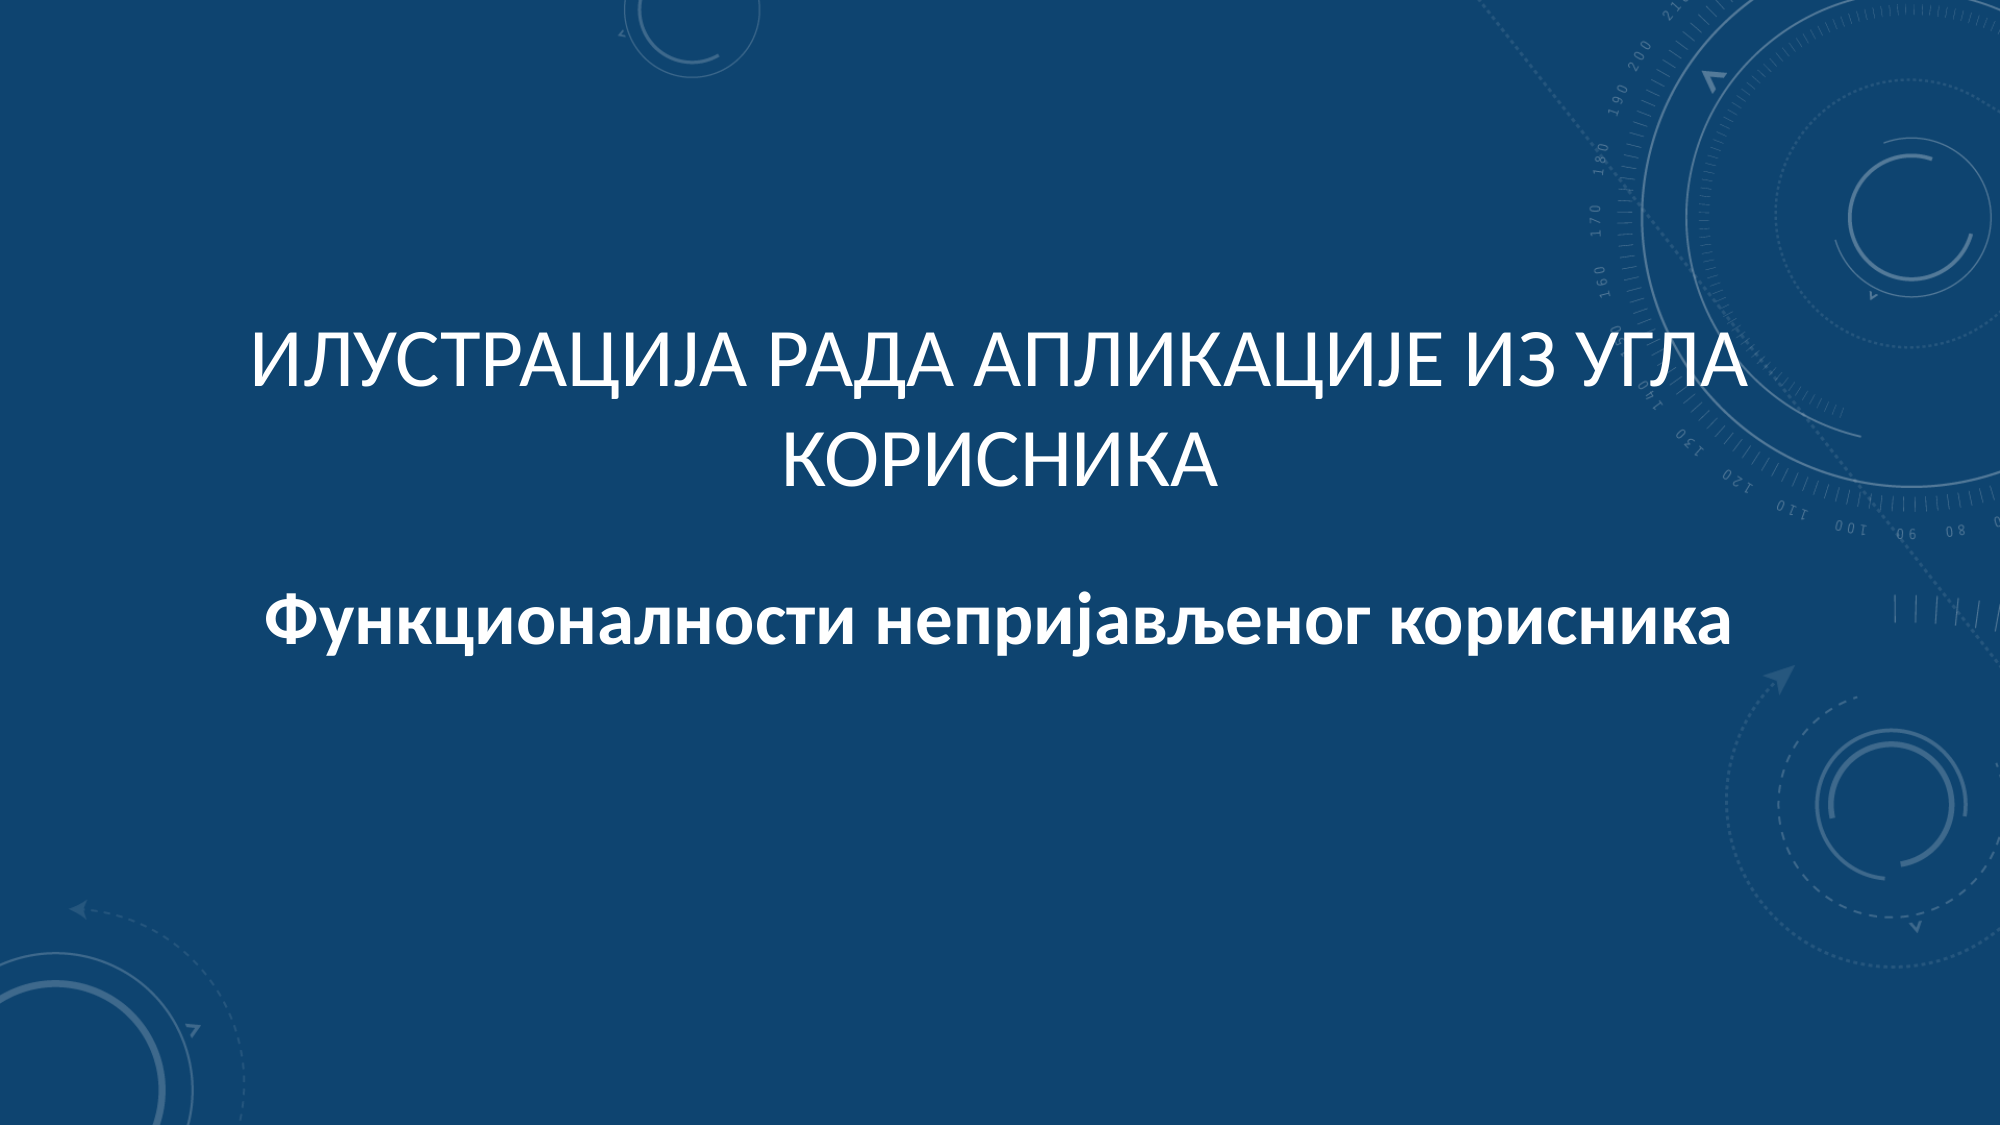

# Илустрација рада апликације из угла корисника
Функционалности непријављеног корисника